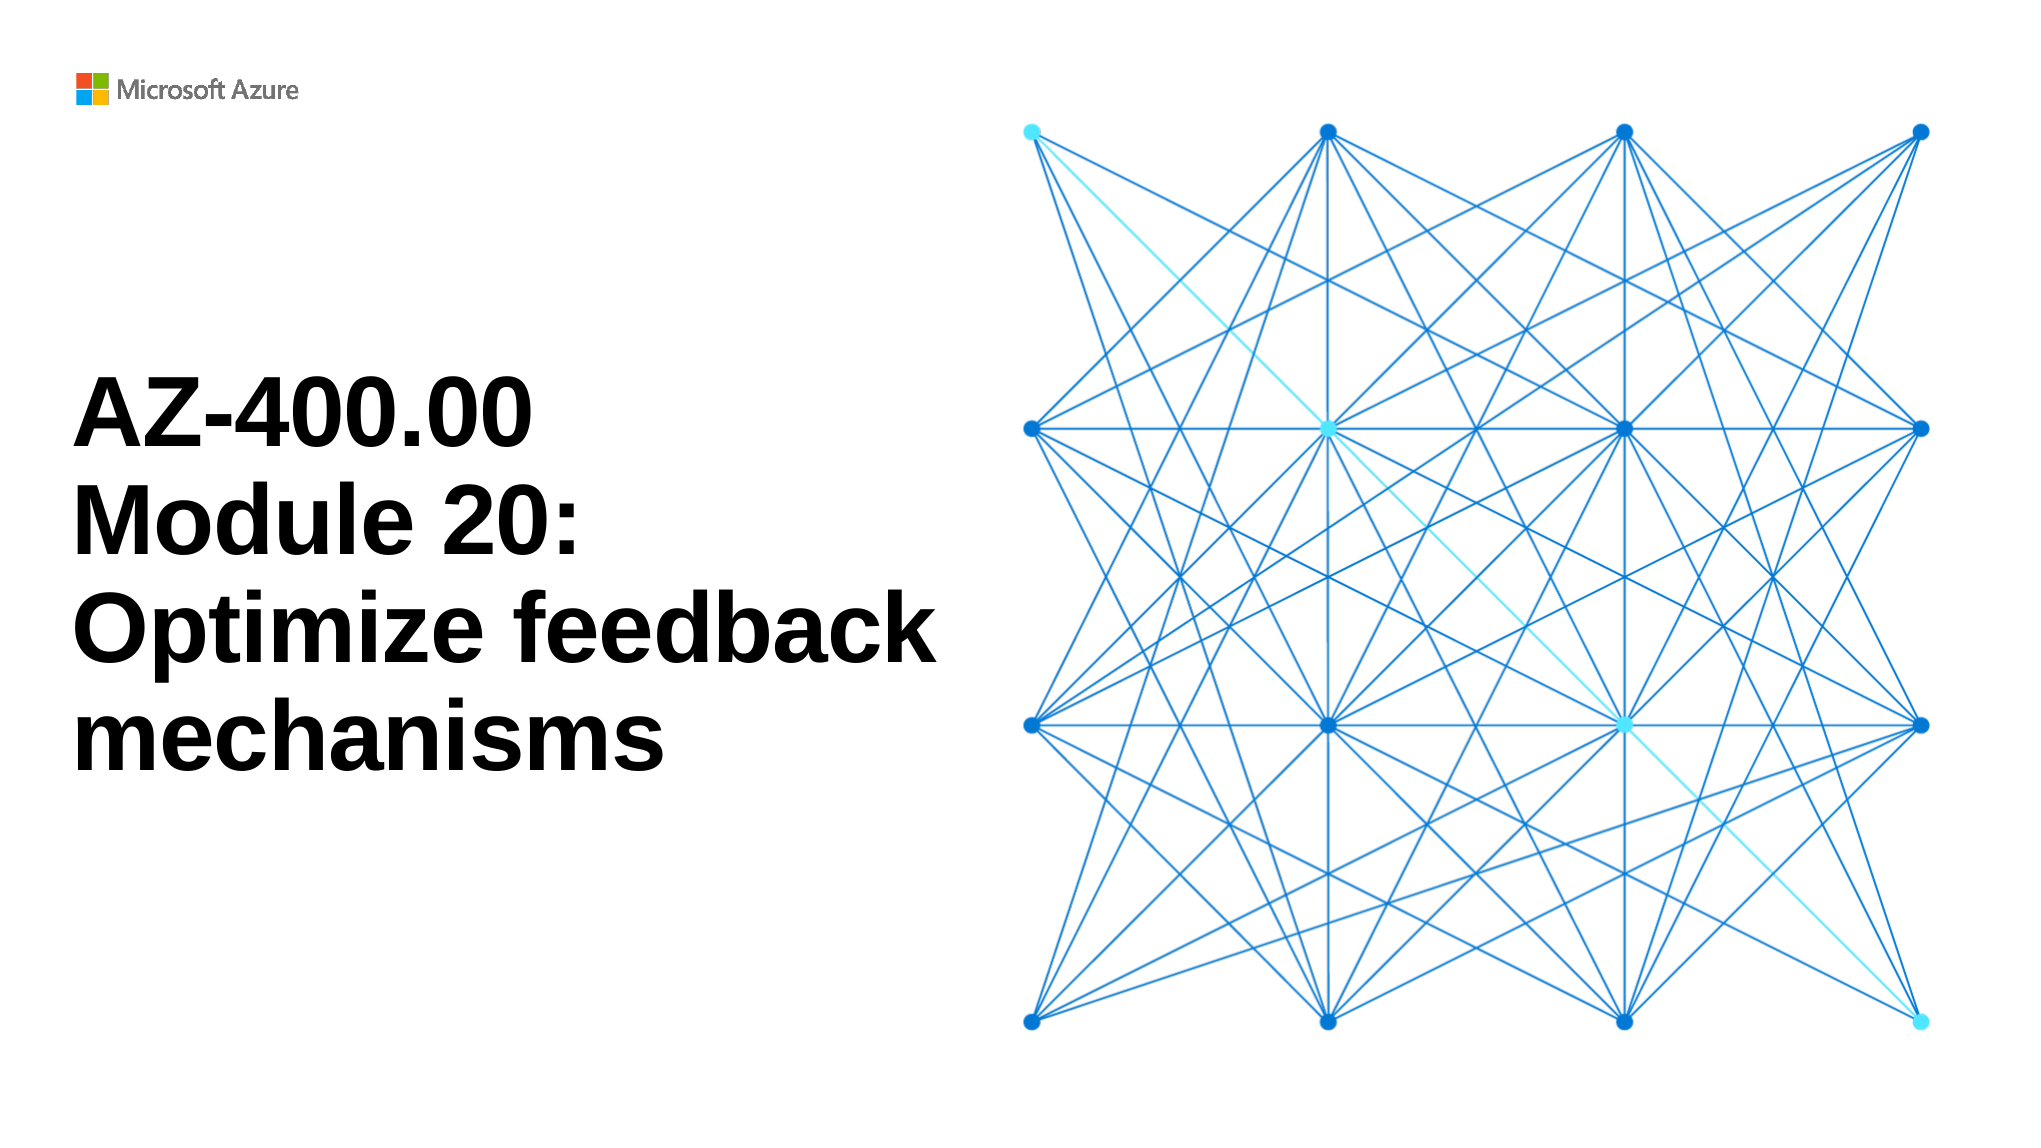

# AZ-400.00 Module 20: Optimize feedback mechanisms